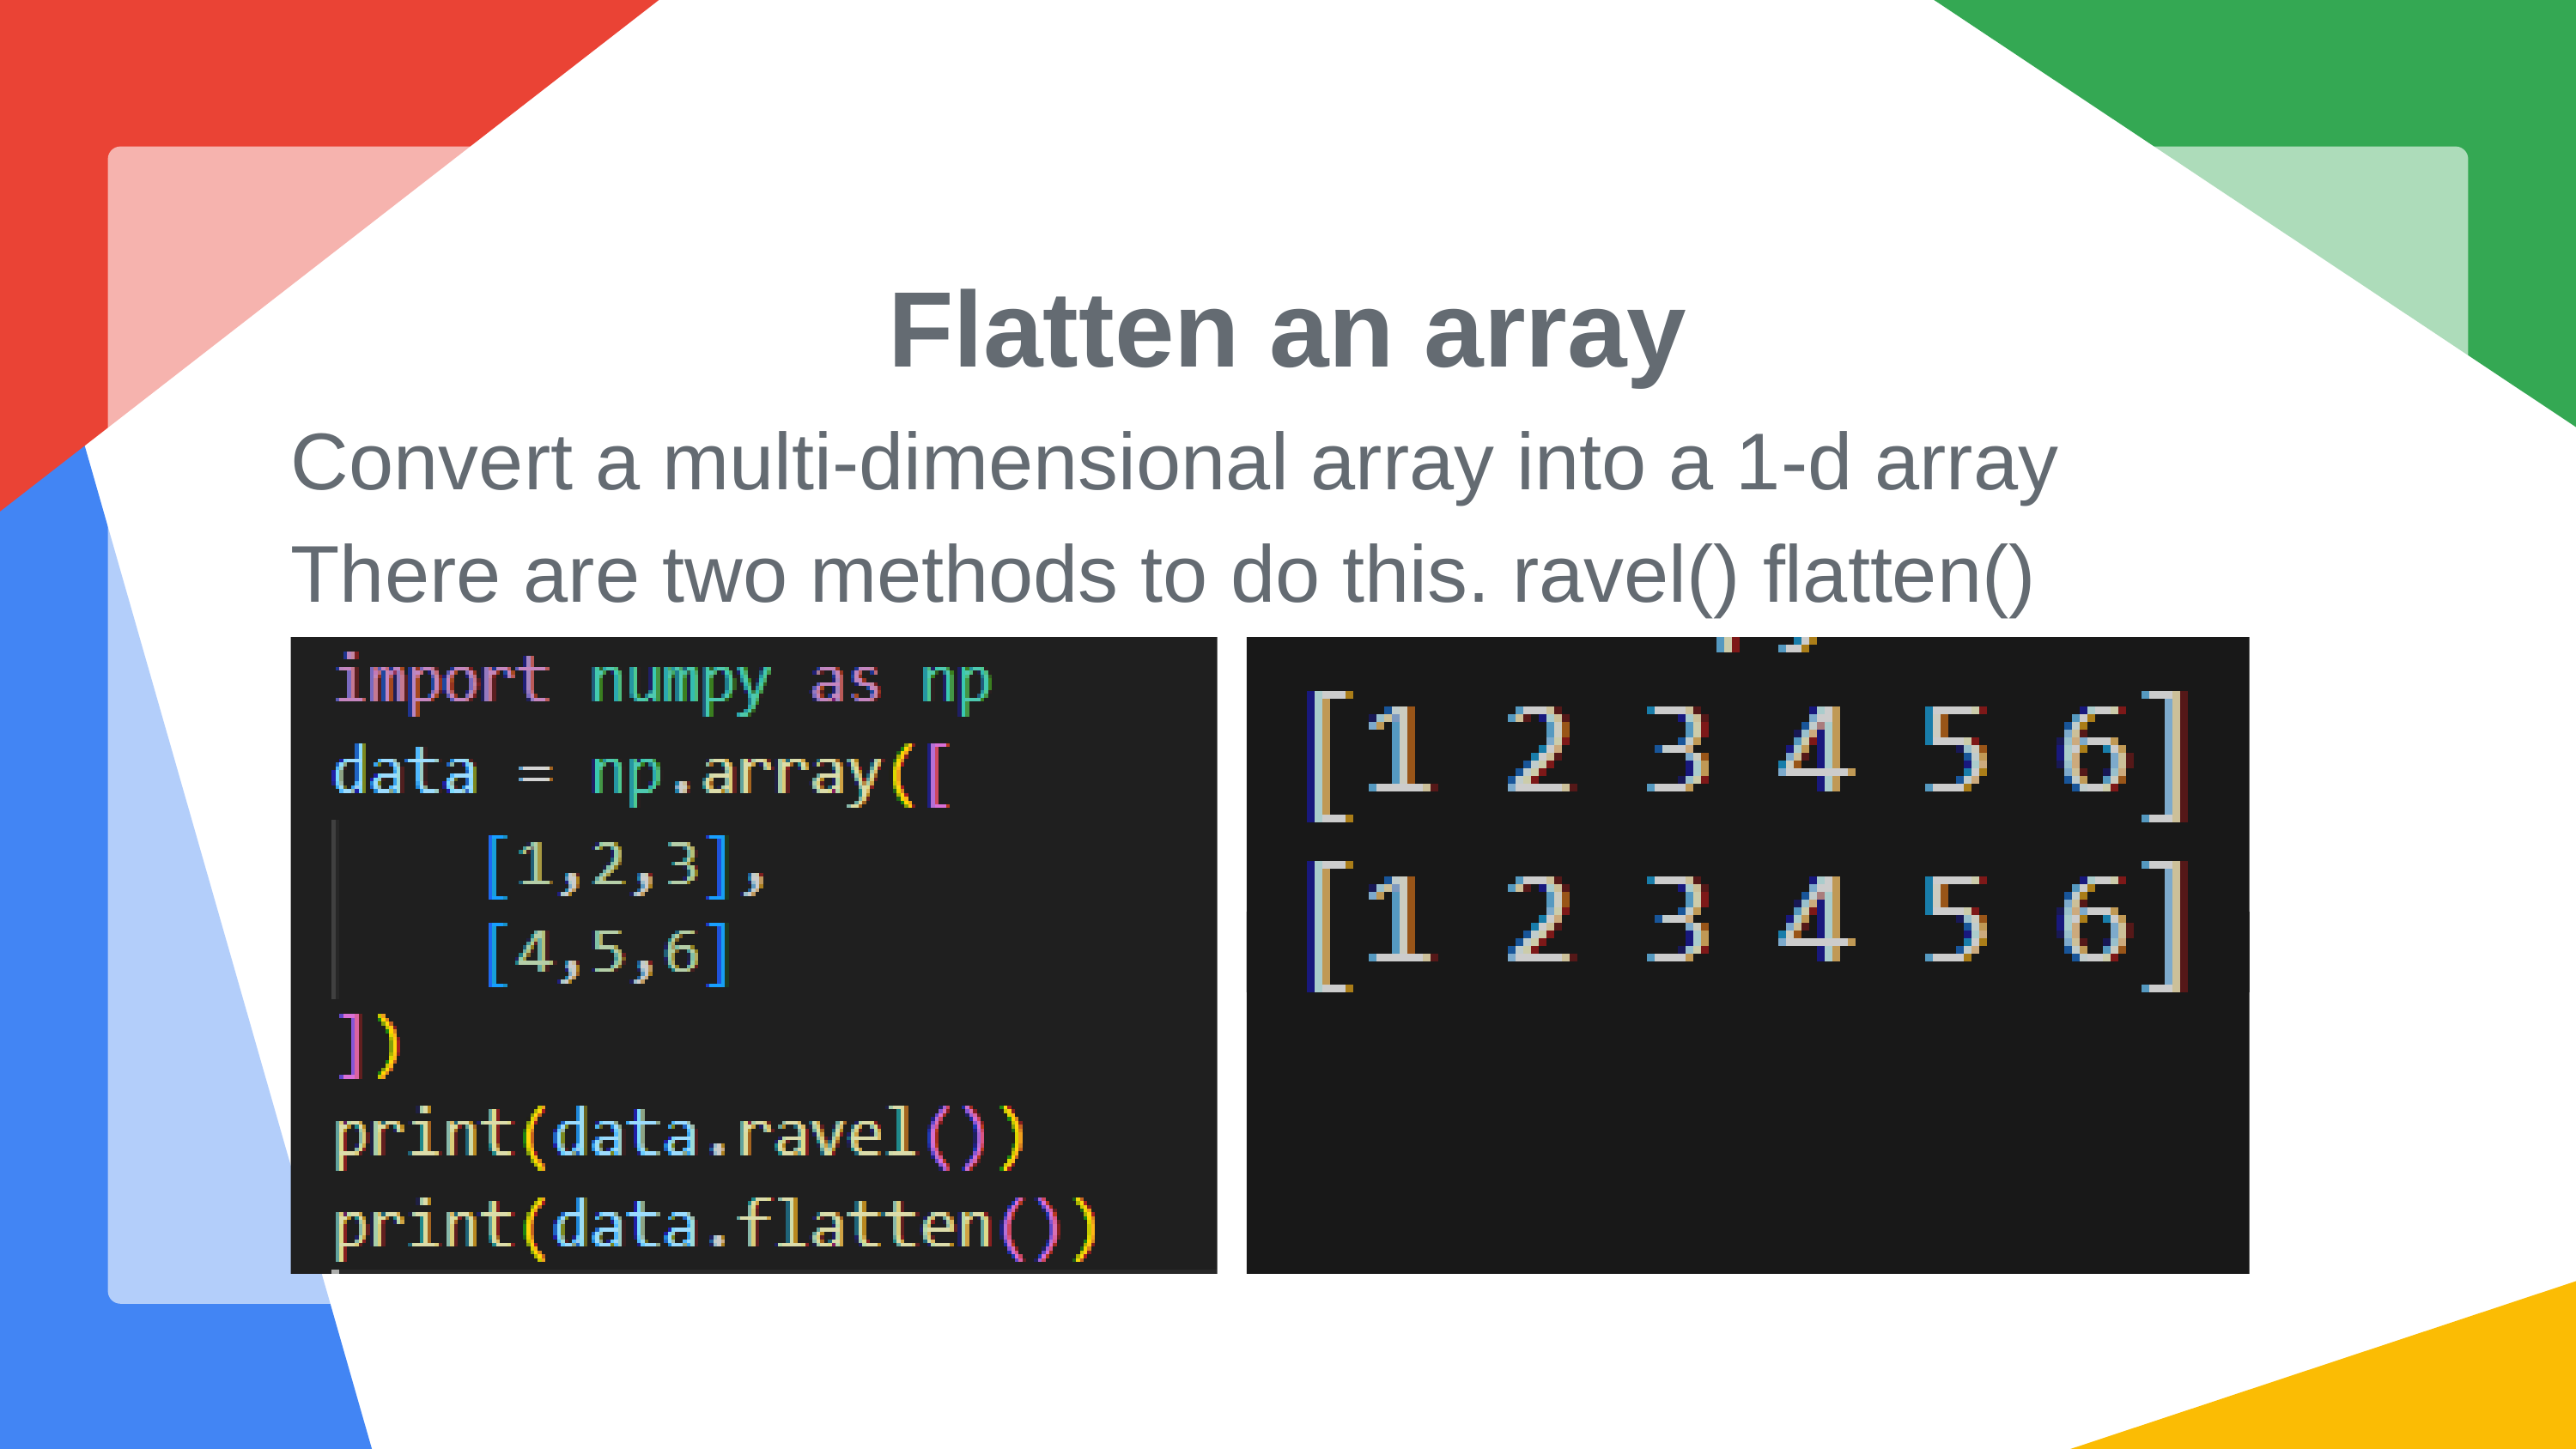

Flatten an array
Convert a multi-dimensional array into a 1-d array
There are two methods to do this. ravel() flatten()